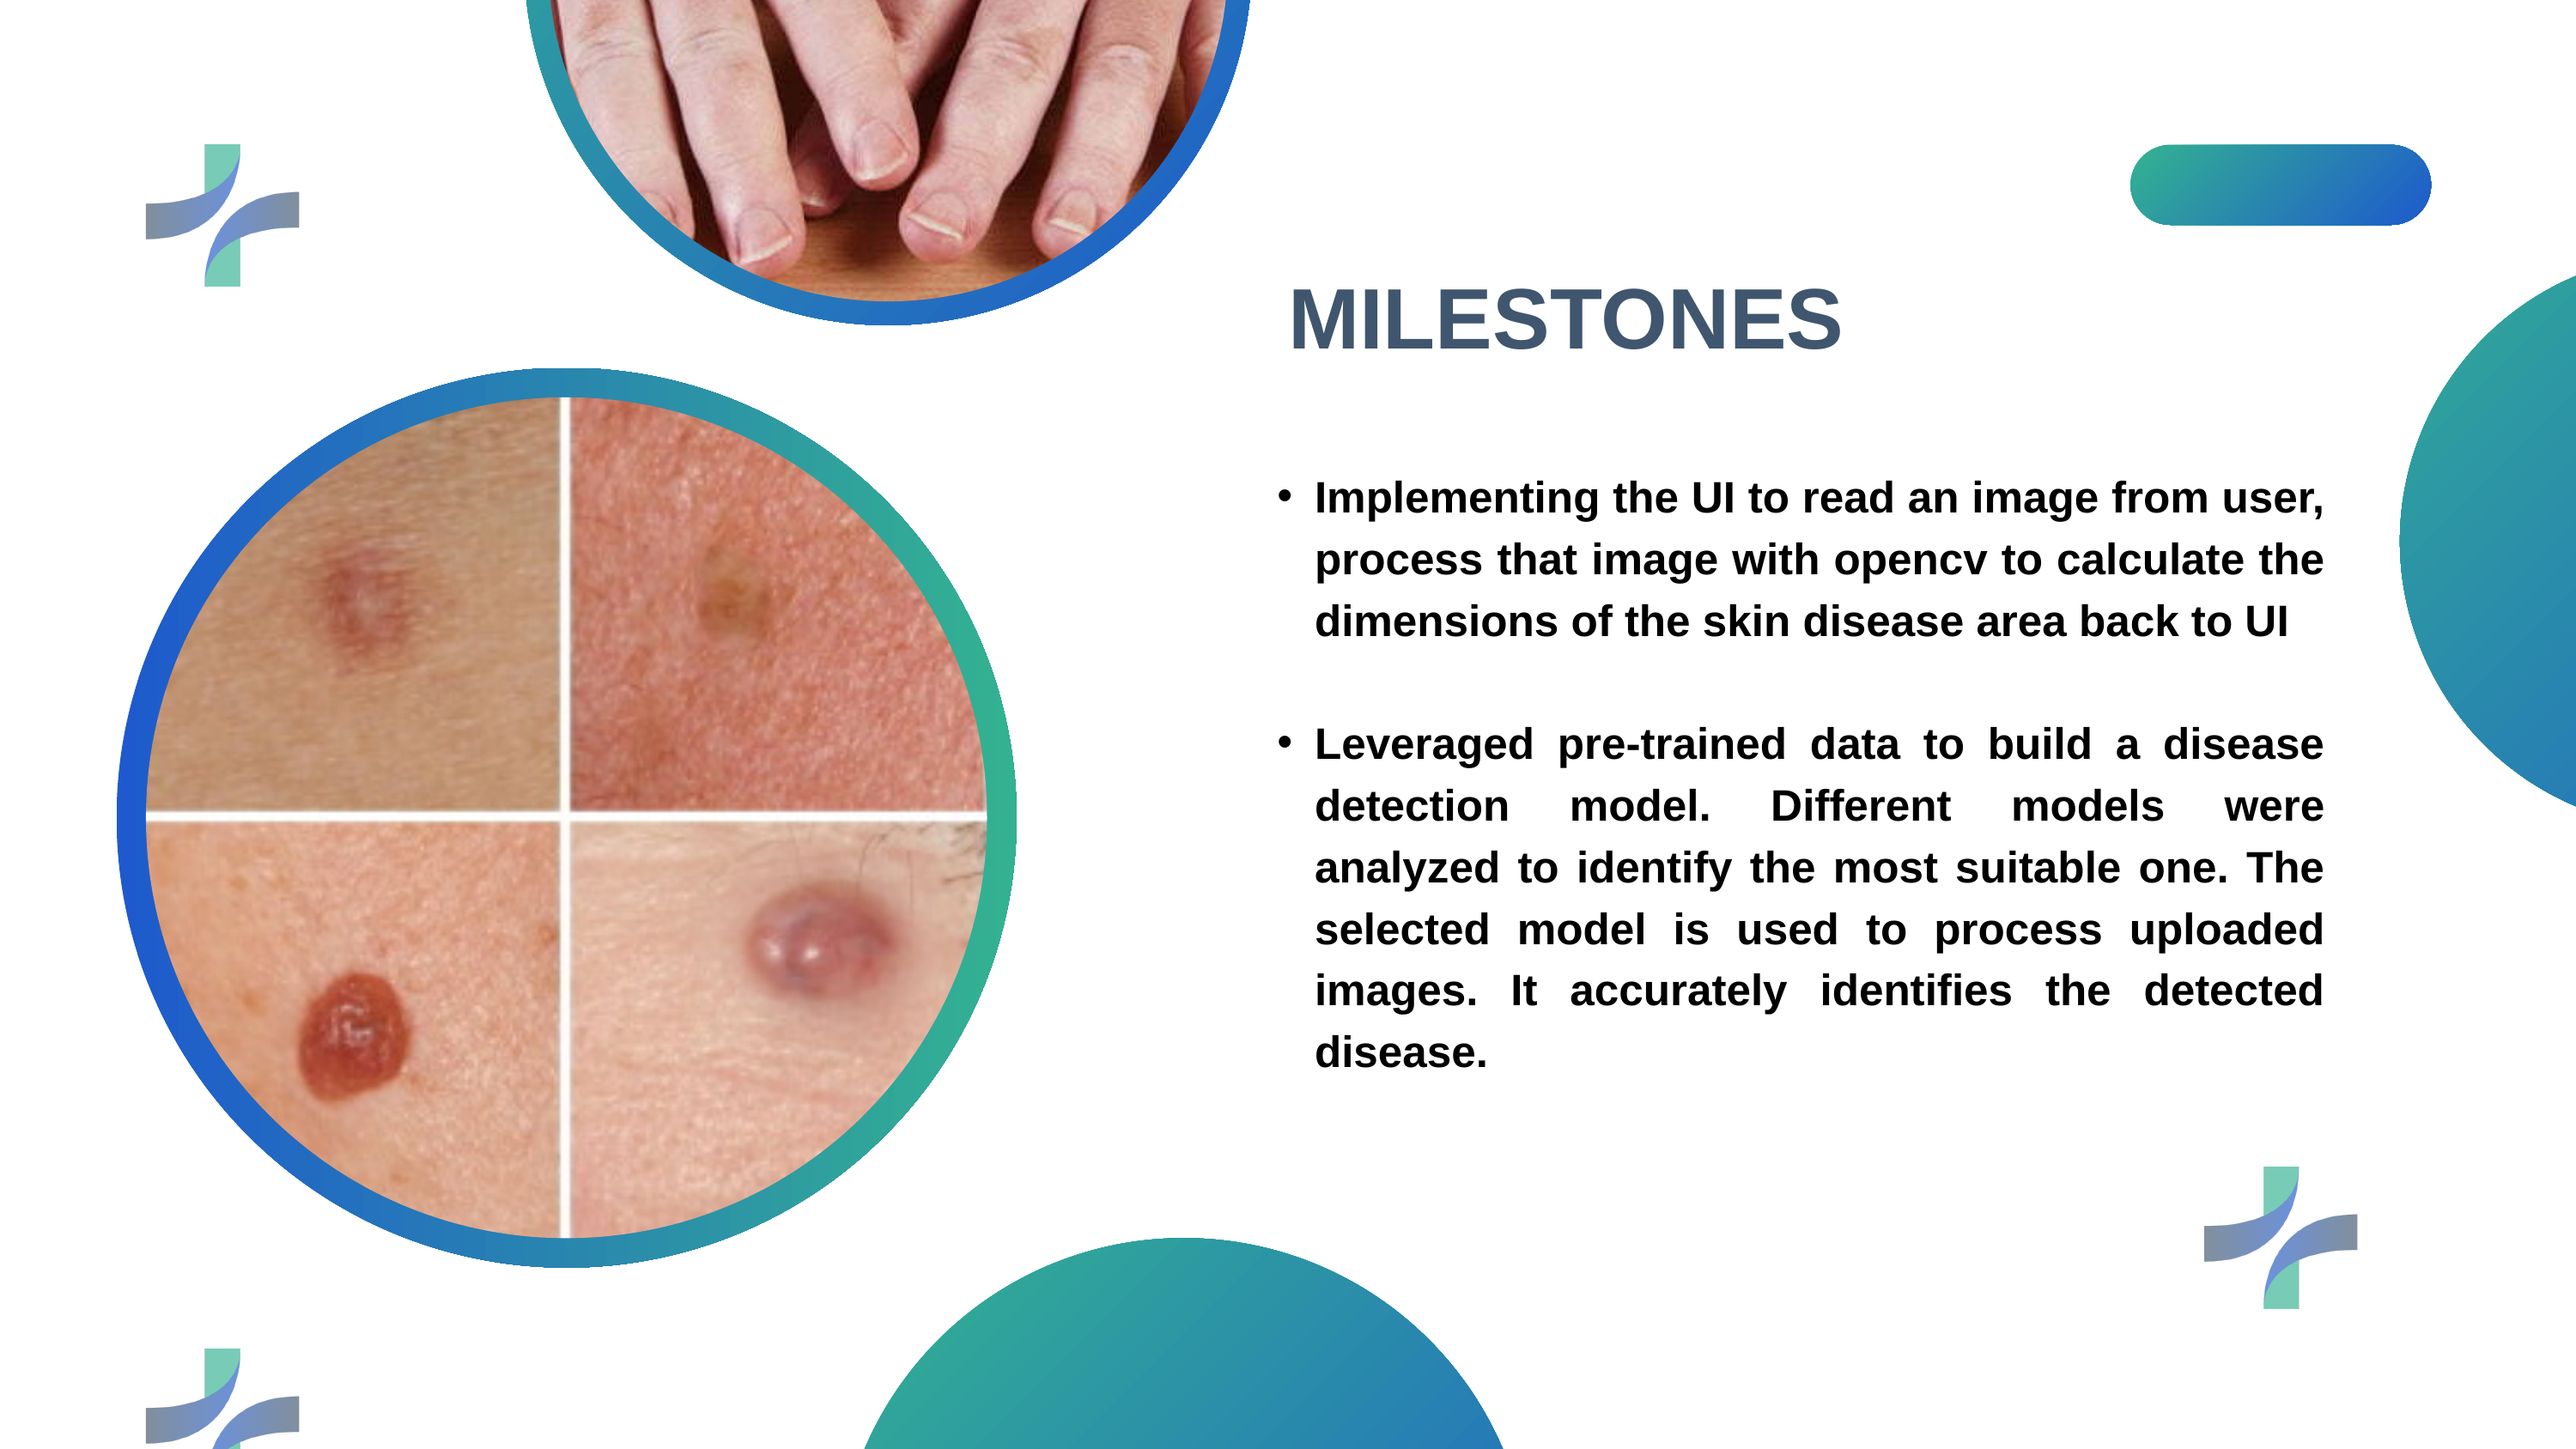

MILESTONES

Implementing the UI to read an image from user, process that image with opencv to calculate the dimensions of the skin disease area back to UI

Leveraged pre-trained data to build a disease detection model. Different models were analyzed to identify the most suitable one. The selected model is used to process uploaded images. It accurately identifies the detected disease.